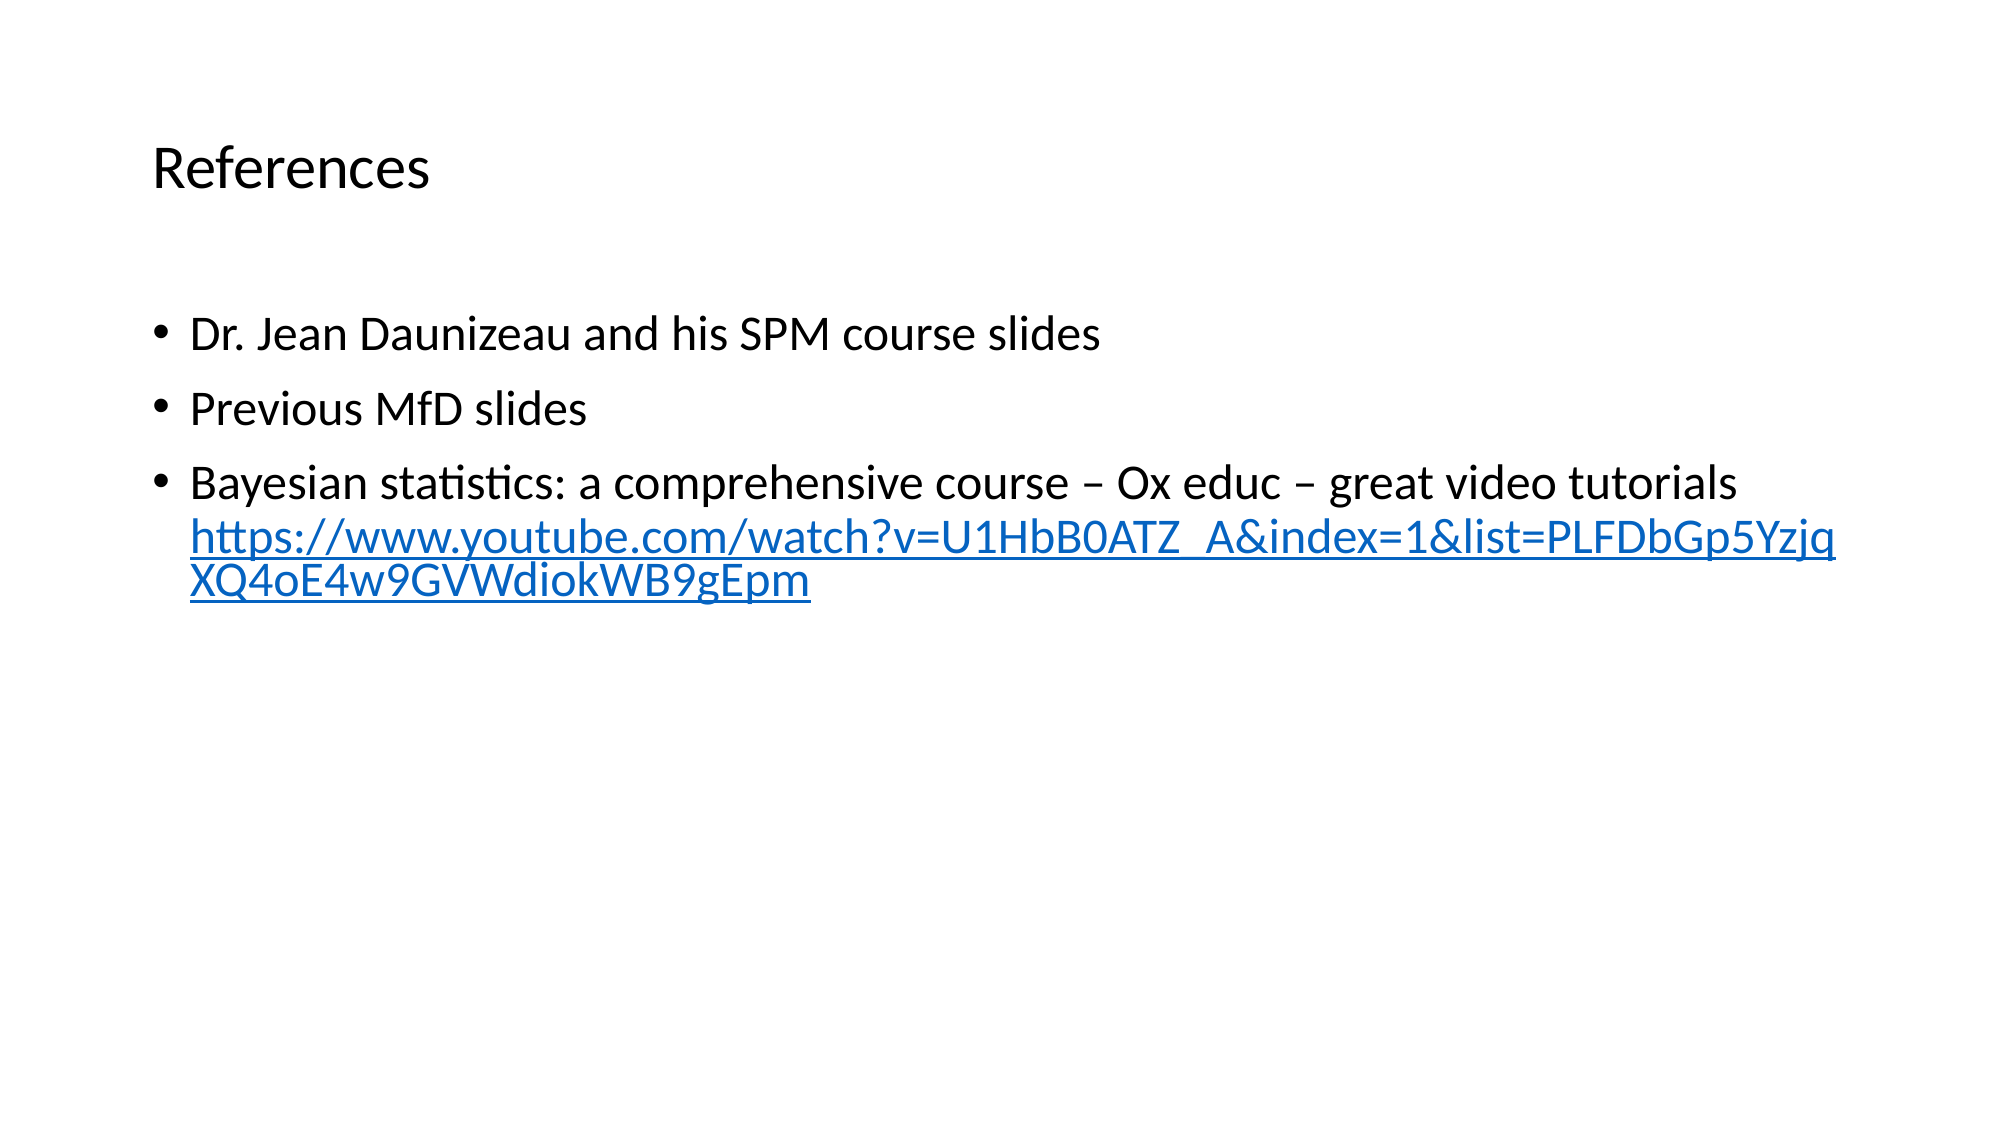

# References
Dr. Jean Daunizeau and his SPM course slides
Previous MfD slides
Bayesian statistics: a comprehensive course – Ox educ – great video tutorials https://www.youtube.com/watch?v=U1HbB0ATZ_A&index=1&list=PLFDbGp5YzjqXQ4oE4w9GVWdiokWB9gEpm